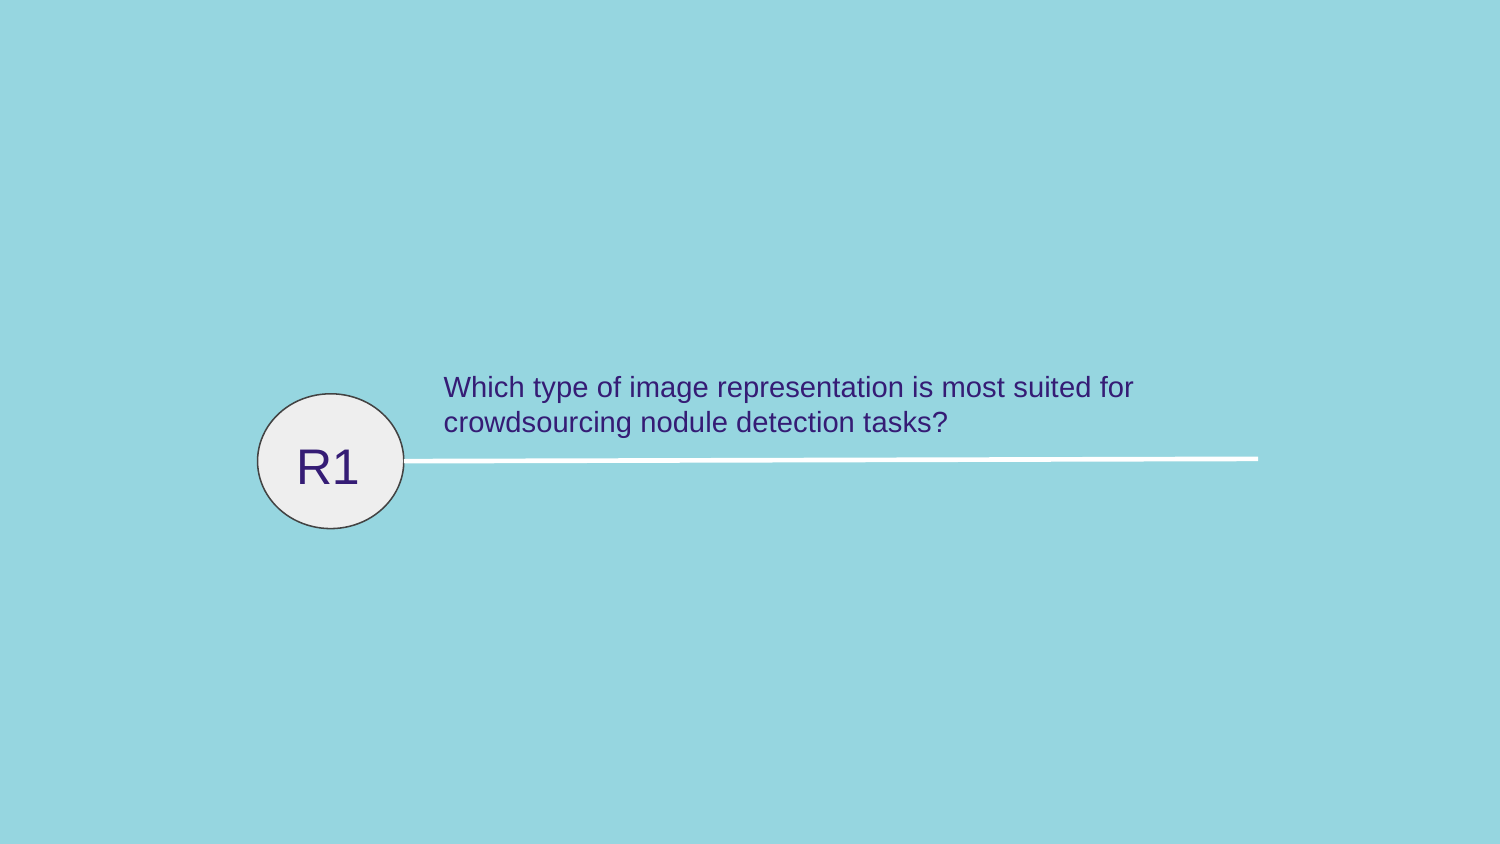

Which type of image representation is most suited for crowdsourcing nodule detection tasks?

R1